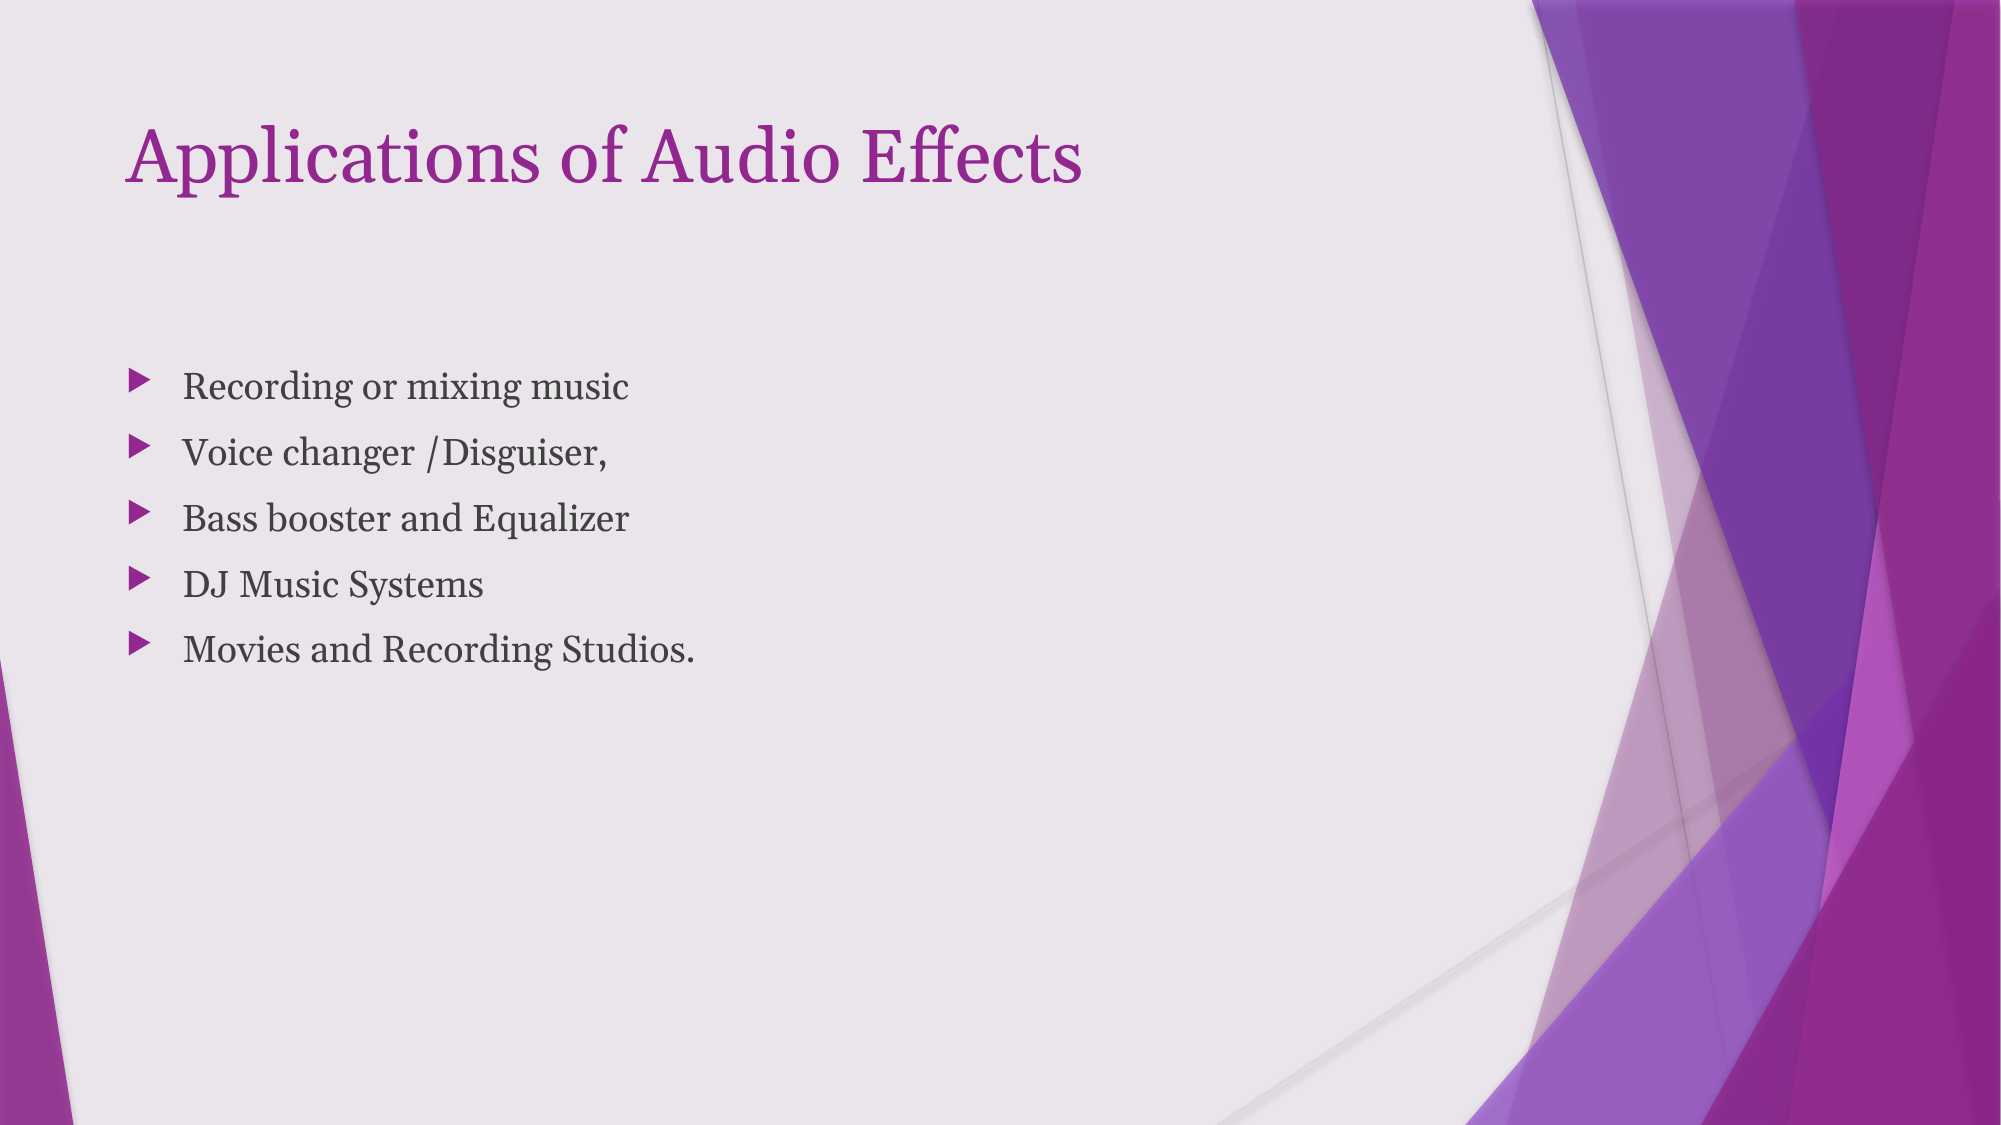

# Applications of Audio Effects
Recording or mixing music
Voice changer /Disguiser,
Bass booster and Equalizer
DJ Music Systems
Movies and Recording Studios.